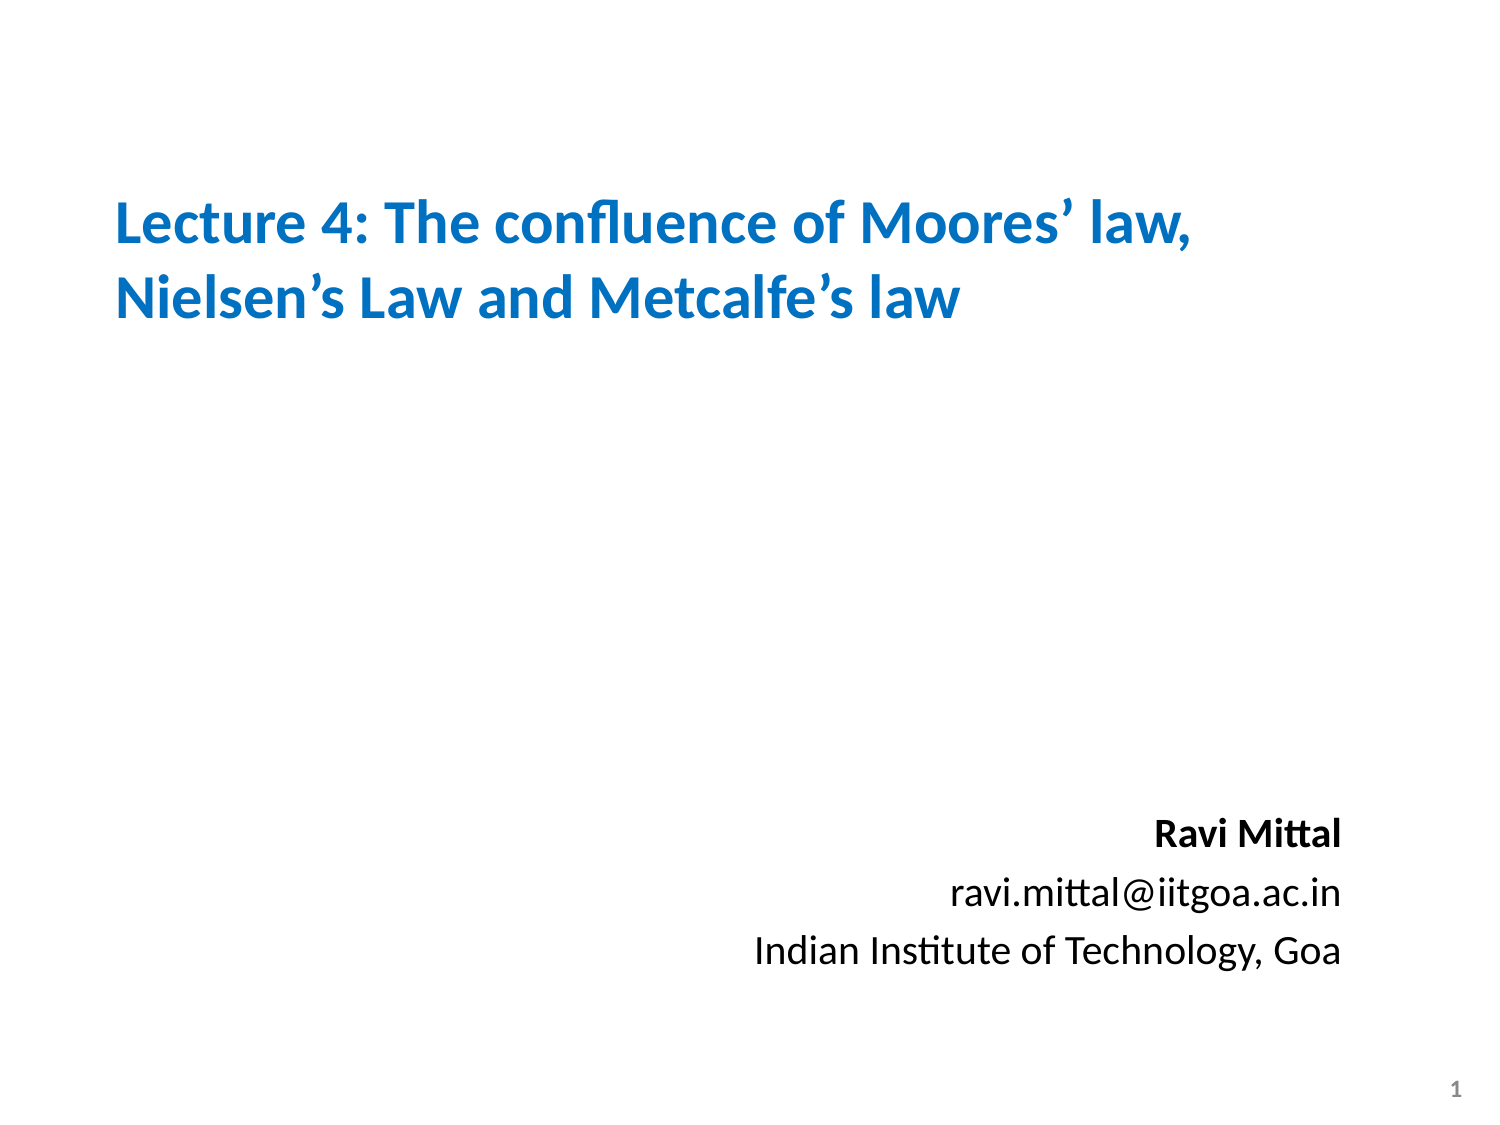

# Lecture 4: The confluence of Moores’ law, Nielsen’s Law and Metcalfe’s law
Ravi Mittal
ravi.mittal@iitgoa.ac.in
Indian Institute of Technology, Goa